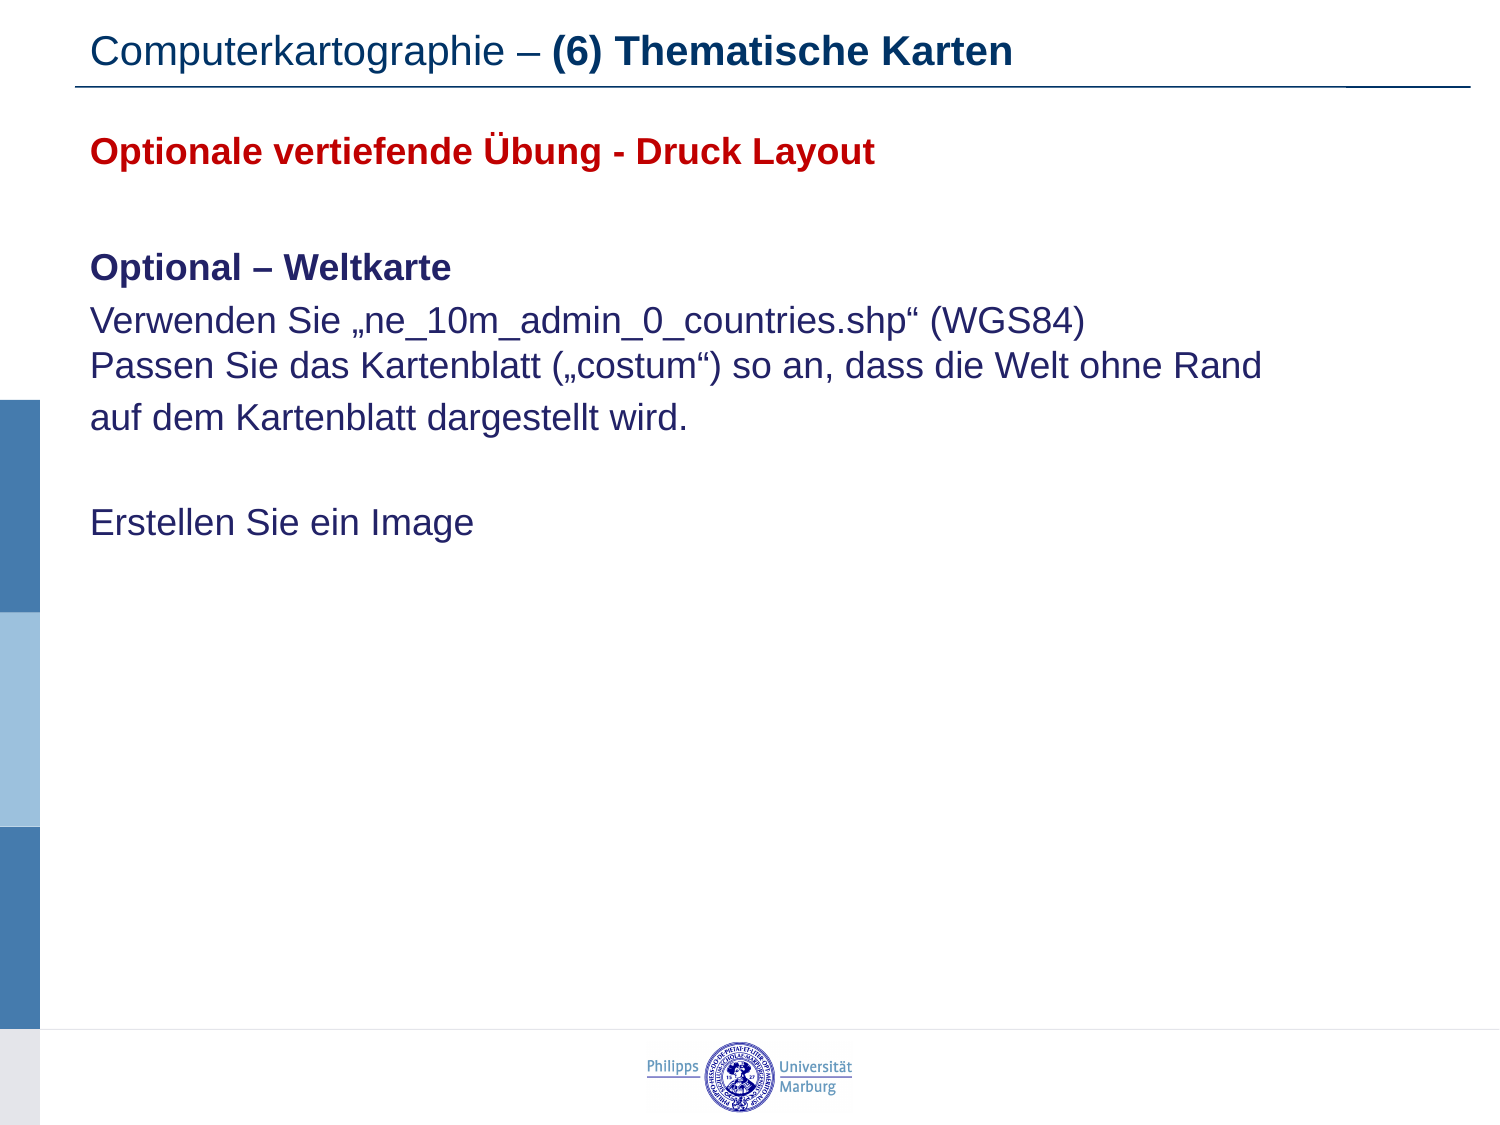

Computerkartographie – (6) Thematische Karten

Optionale vertiefende Übung - Druck Layout
Optional – Weltkarte
Verwenden Sie „ne_10m_admin_0_countries.shp“ (WGS84)
Passen Sie das Kartenblatt („costum“) so an, dass die Welt ohne Rand
auf dem Kartenblatt dargestellt wird.
Erstellen Sie ein Image